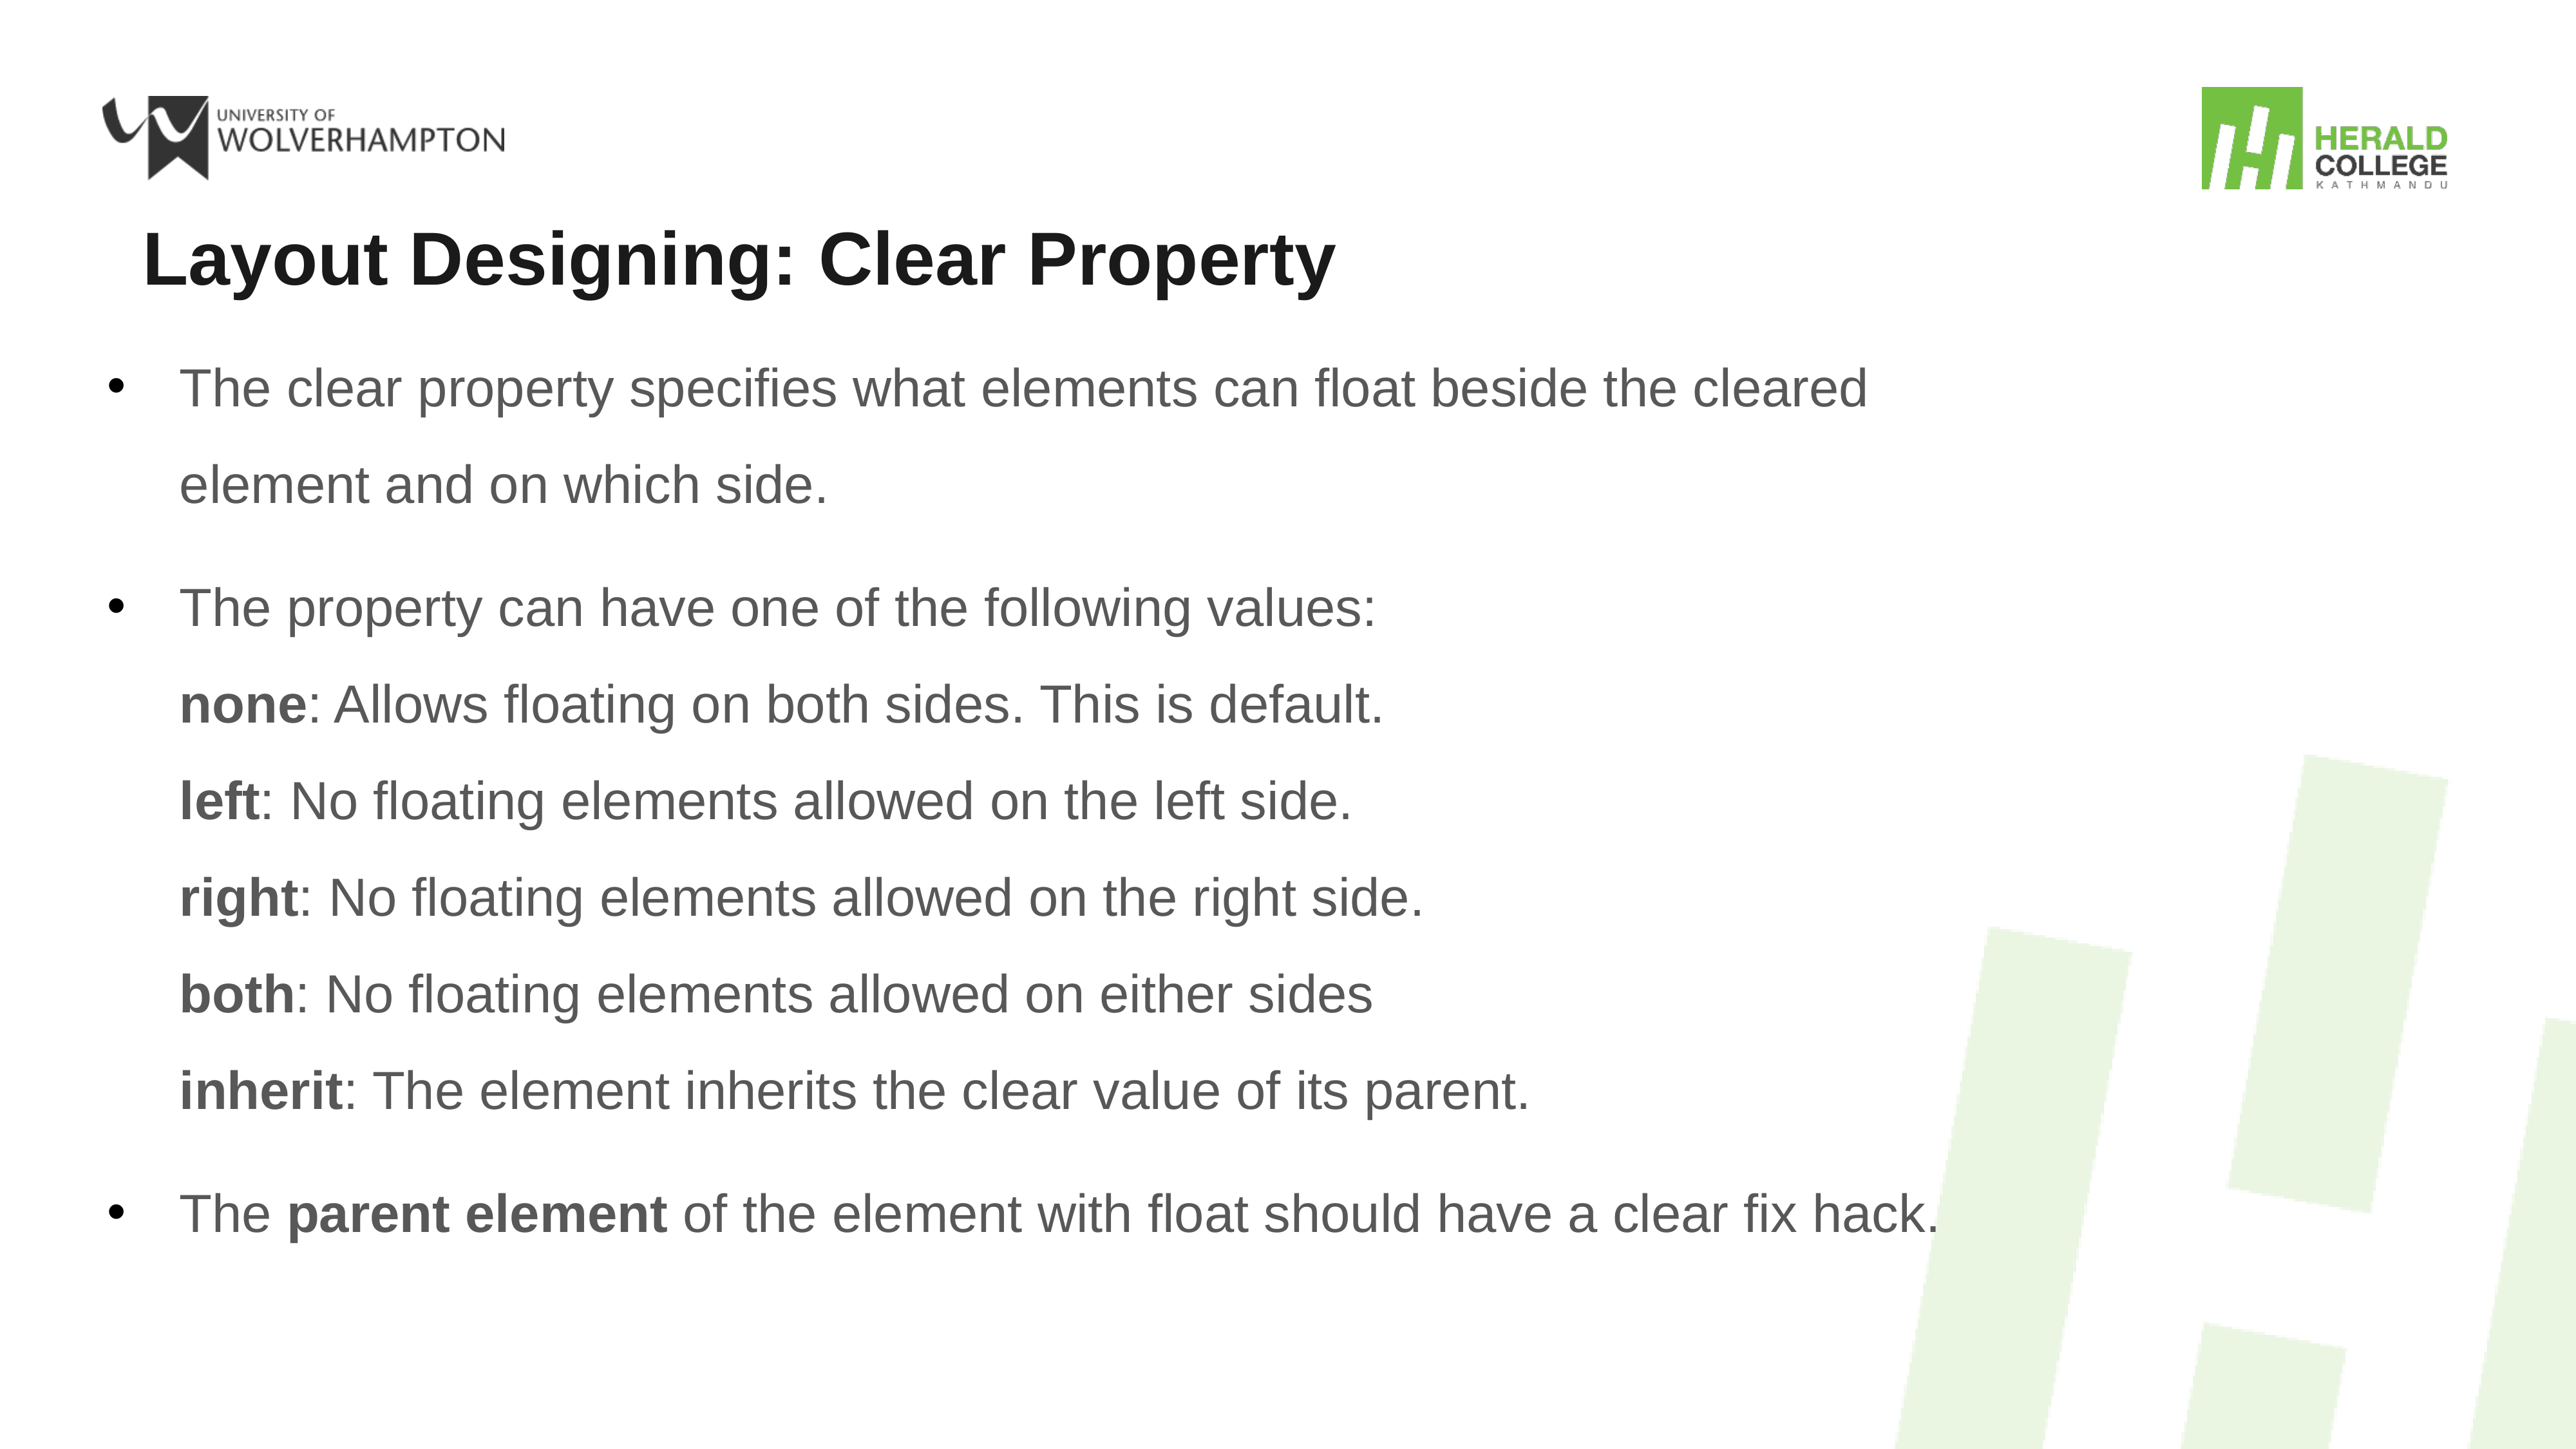

# Layout Designing: Clear Property
The clear property specifies what elements can float beside the cleared element and on which side.
The property can have one of the following values:
none: Allows floating on both sides. This is default.
left: No floating elements allowed on the left side.
right: No floating elements allowed on the right side.
both: No floating elements allowed on either sides
inherit: The element inherits the clear value of its parent.
The parent element of the element with float should have a clear fix hack.